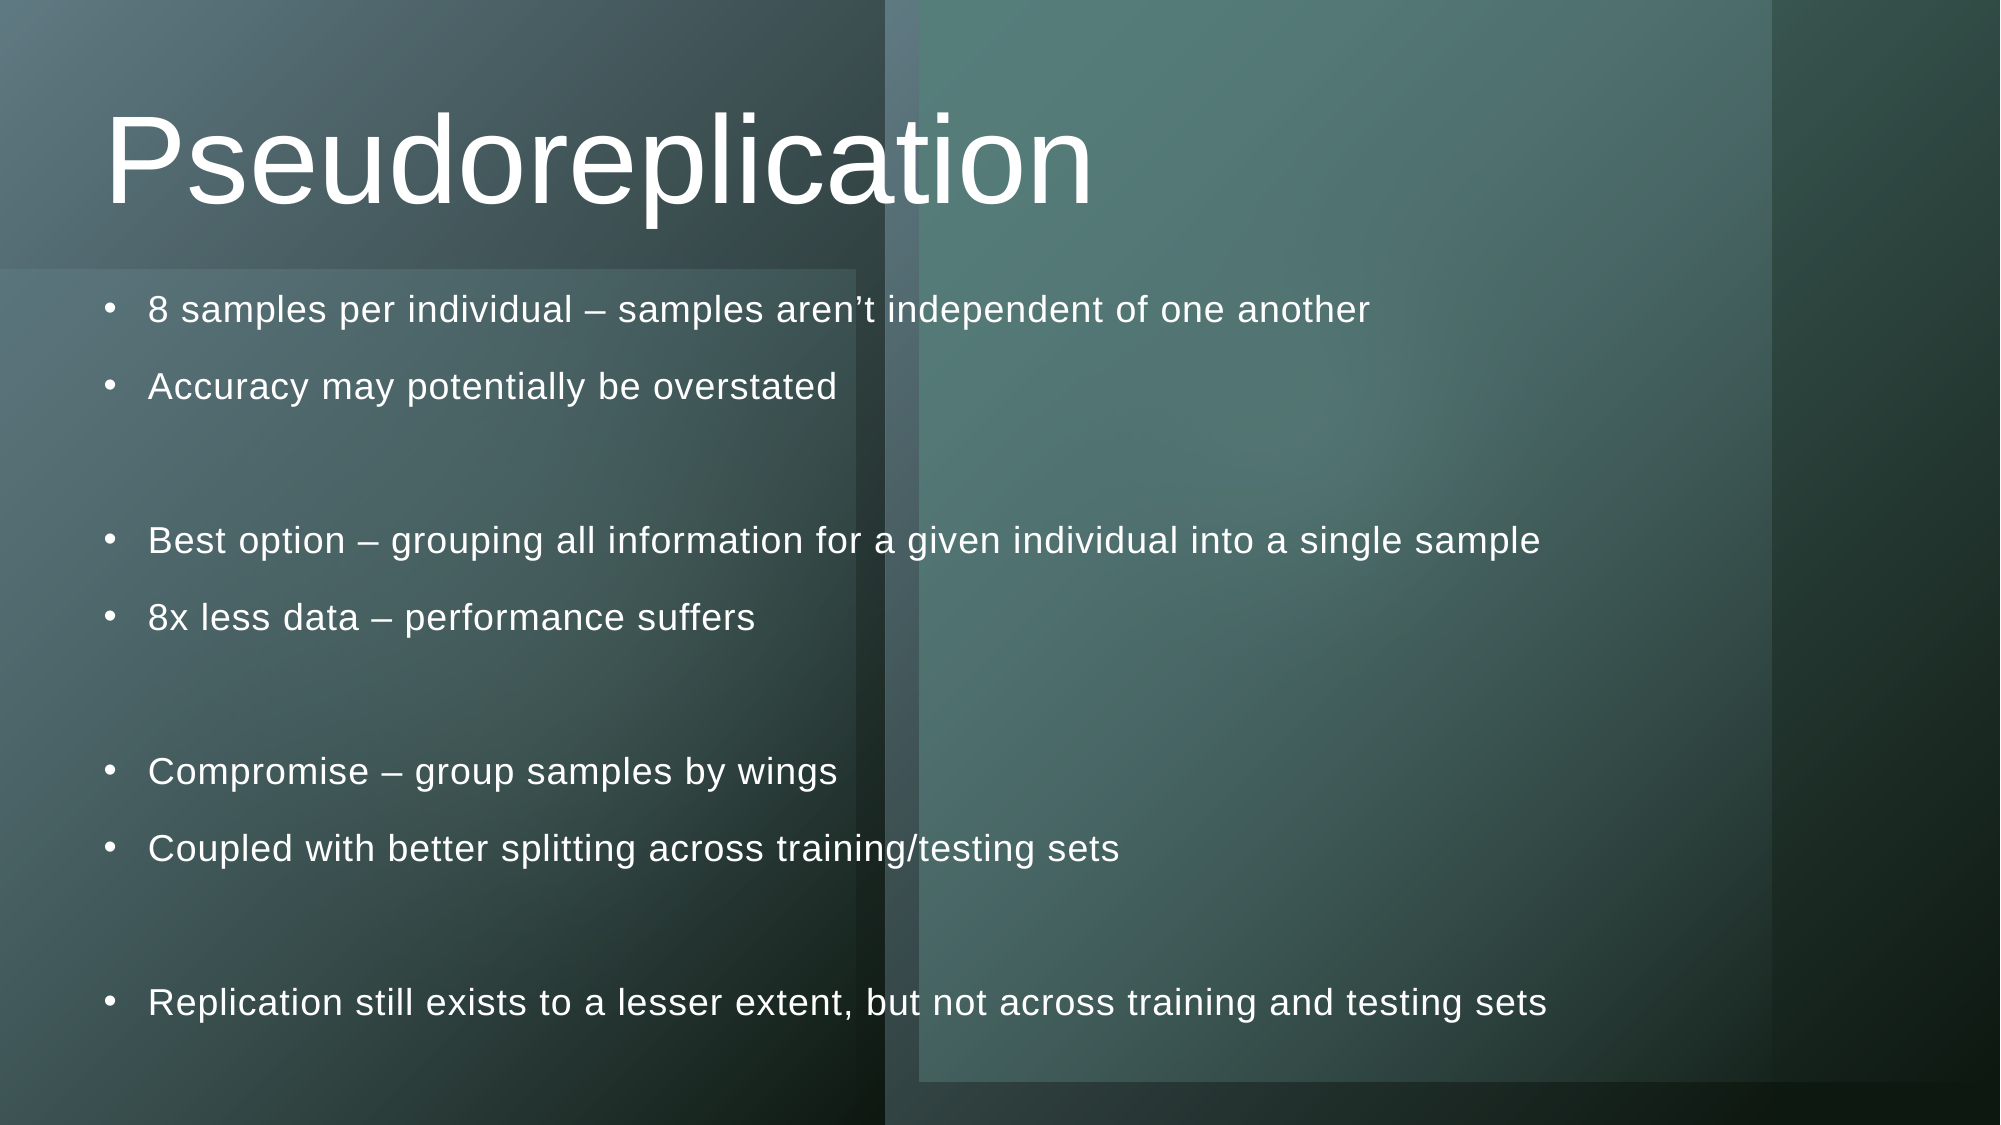

# Pseudoreplication
8 samples per individual – samples aren’t independent of one another
Accuracy may potentially be overstated

Best option – grouping all information for a given individual into a single sample
8x less data – performance suffers

Compromise – group samples by wings
Coupled with better splitting across training/testing sets

Replication still exists to a lesser extent, but not across training and testing sets